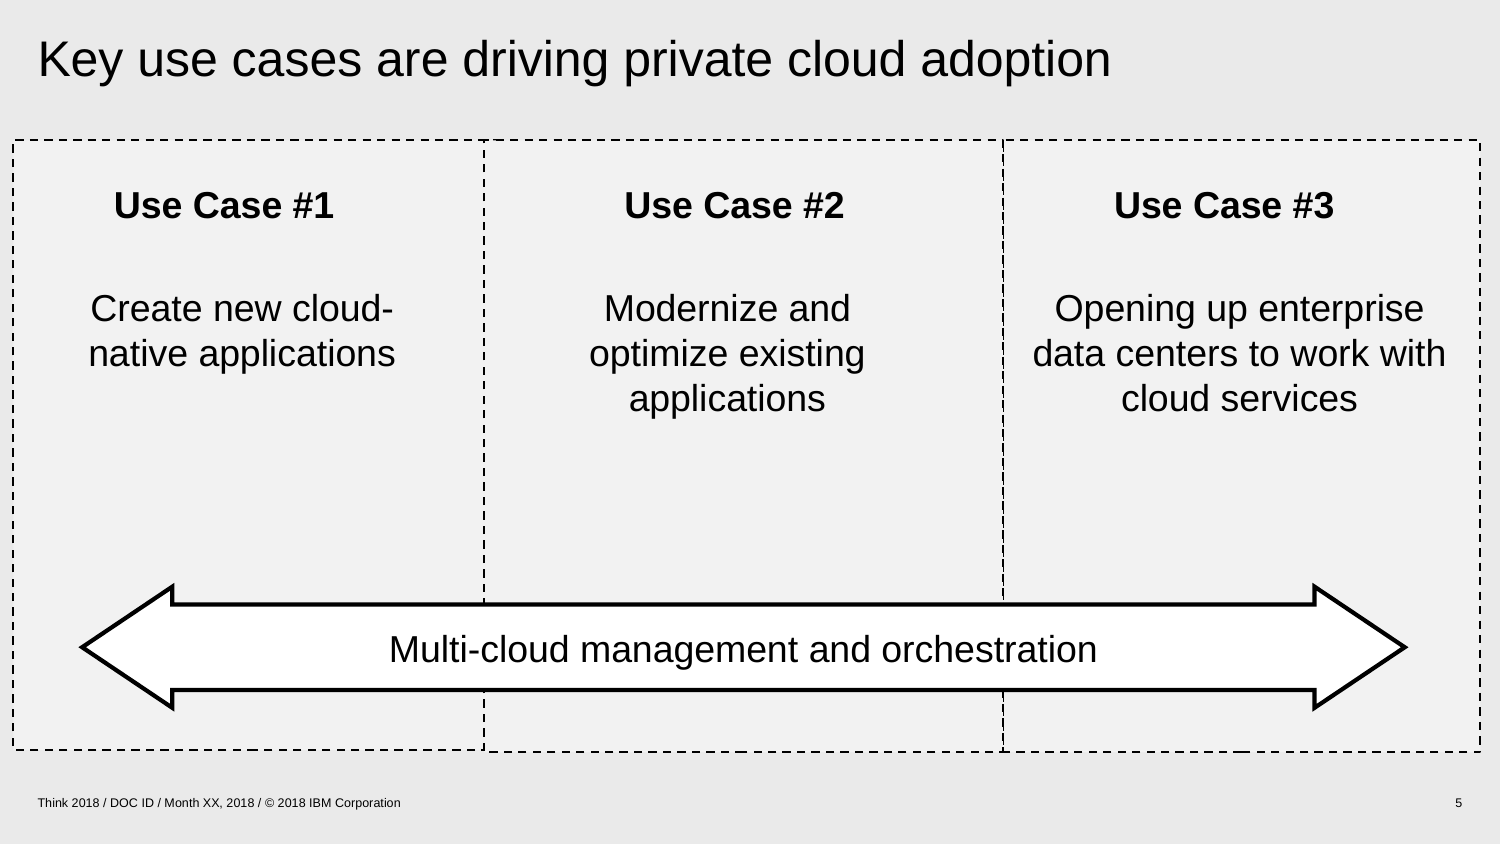

# Key use cases are driving private cloud adoption

Use Case #1
Use Case #2
Use Case #3
Opening up enterprise data centers to work with cloud services
Create new cloud-native applications
Modernize and optimize existing applications
Multi-cloud management and orchestration
Think 2018 / DOC ID / Month XX, 2018 / © 2018 IBM Corporation
5